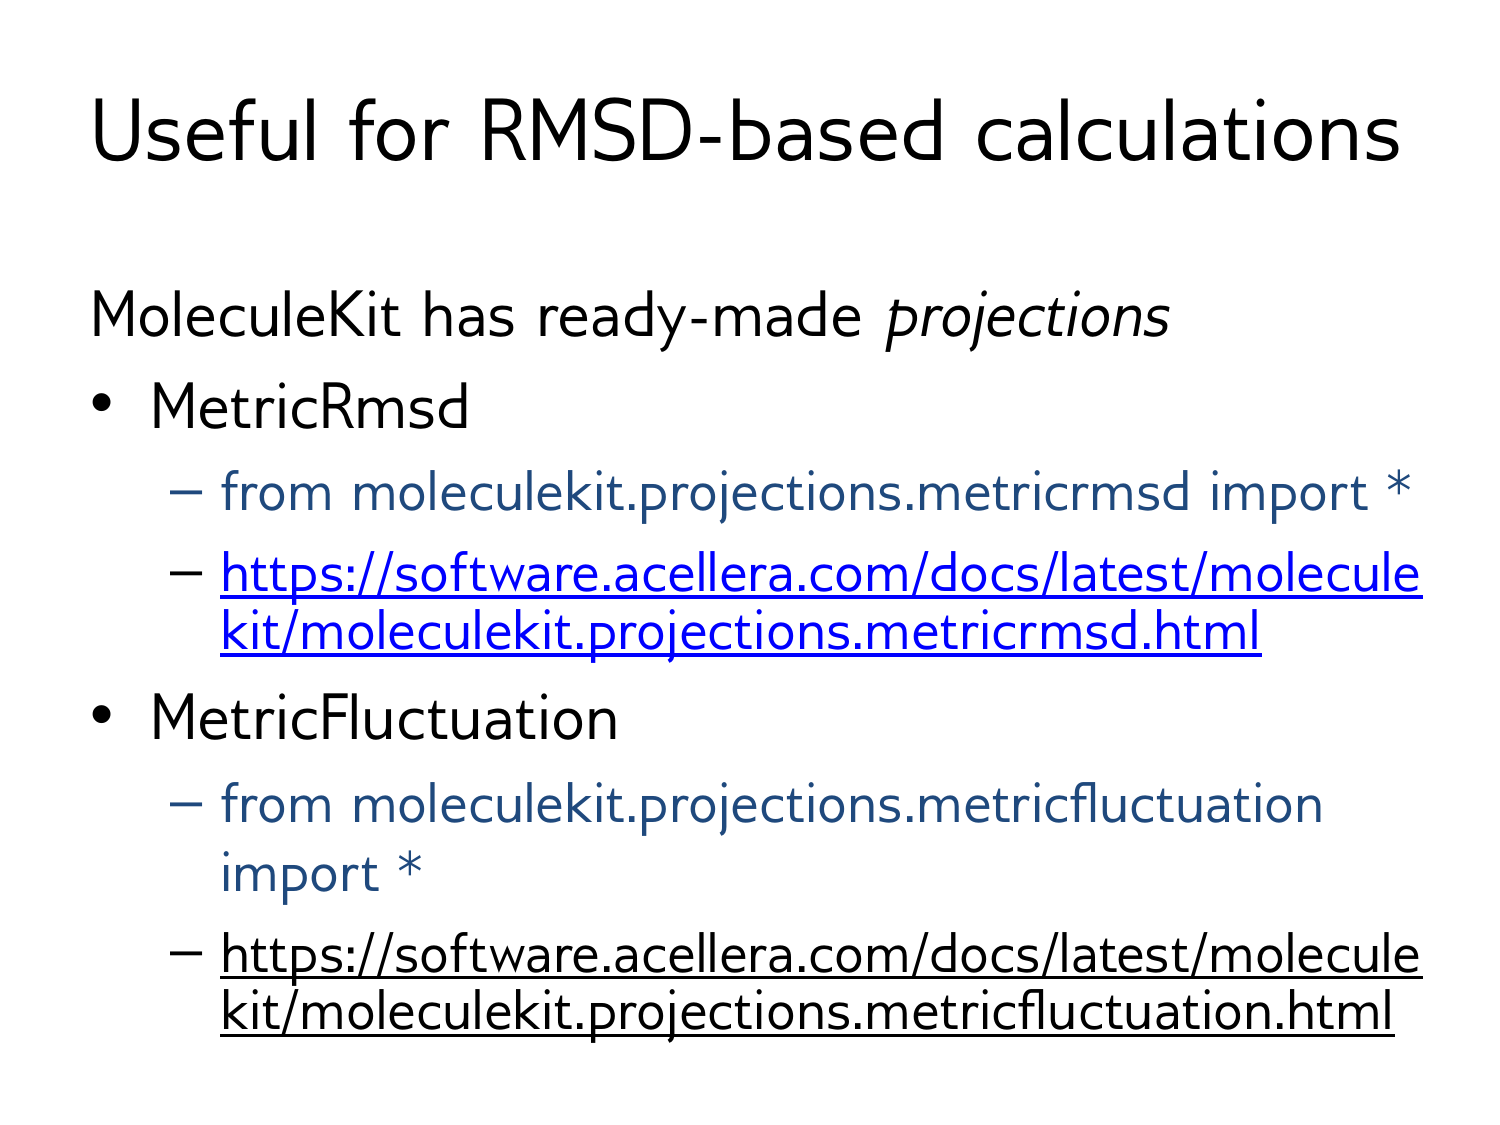

# Useful for RMSD-based calculations
MoleculeKit has ready-made projections
MetricRmsd
from moleculekit.projections.metricrmsd import *
https://software.acellera.com/docs/latest/moleculekit/moleculekit.projections.metricrmsd.html
MetricFluctuation
from moleculekit.projections.metricfluctuation import *
https://software.acellera.com/docs/latest/moleculekit/moleculekit.projections.metricfluctuation.html